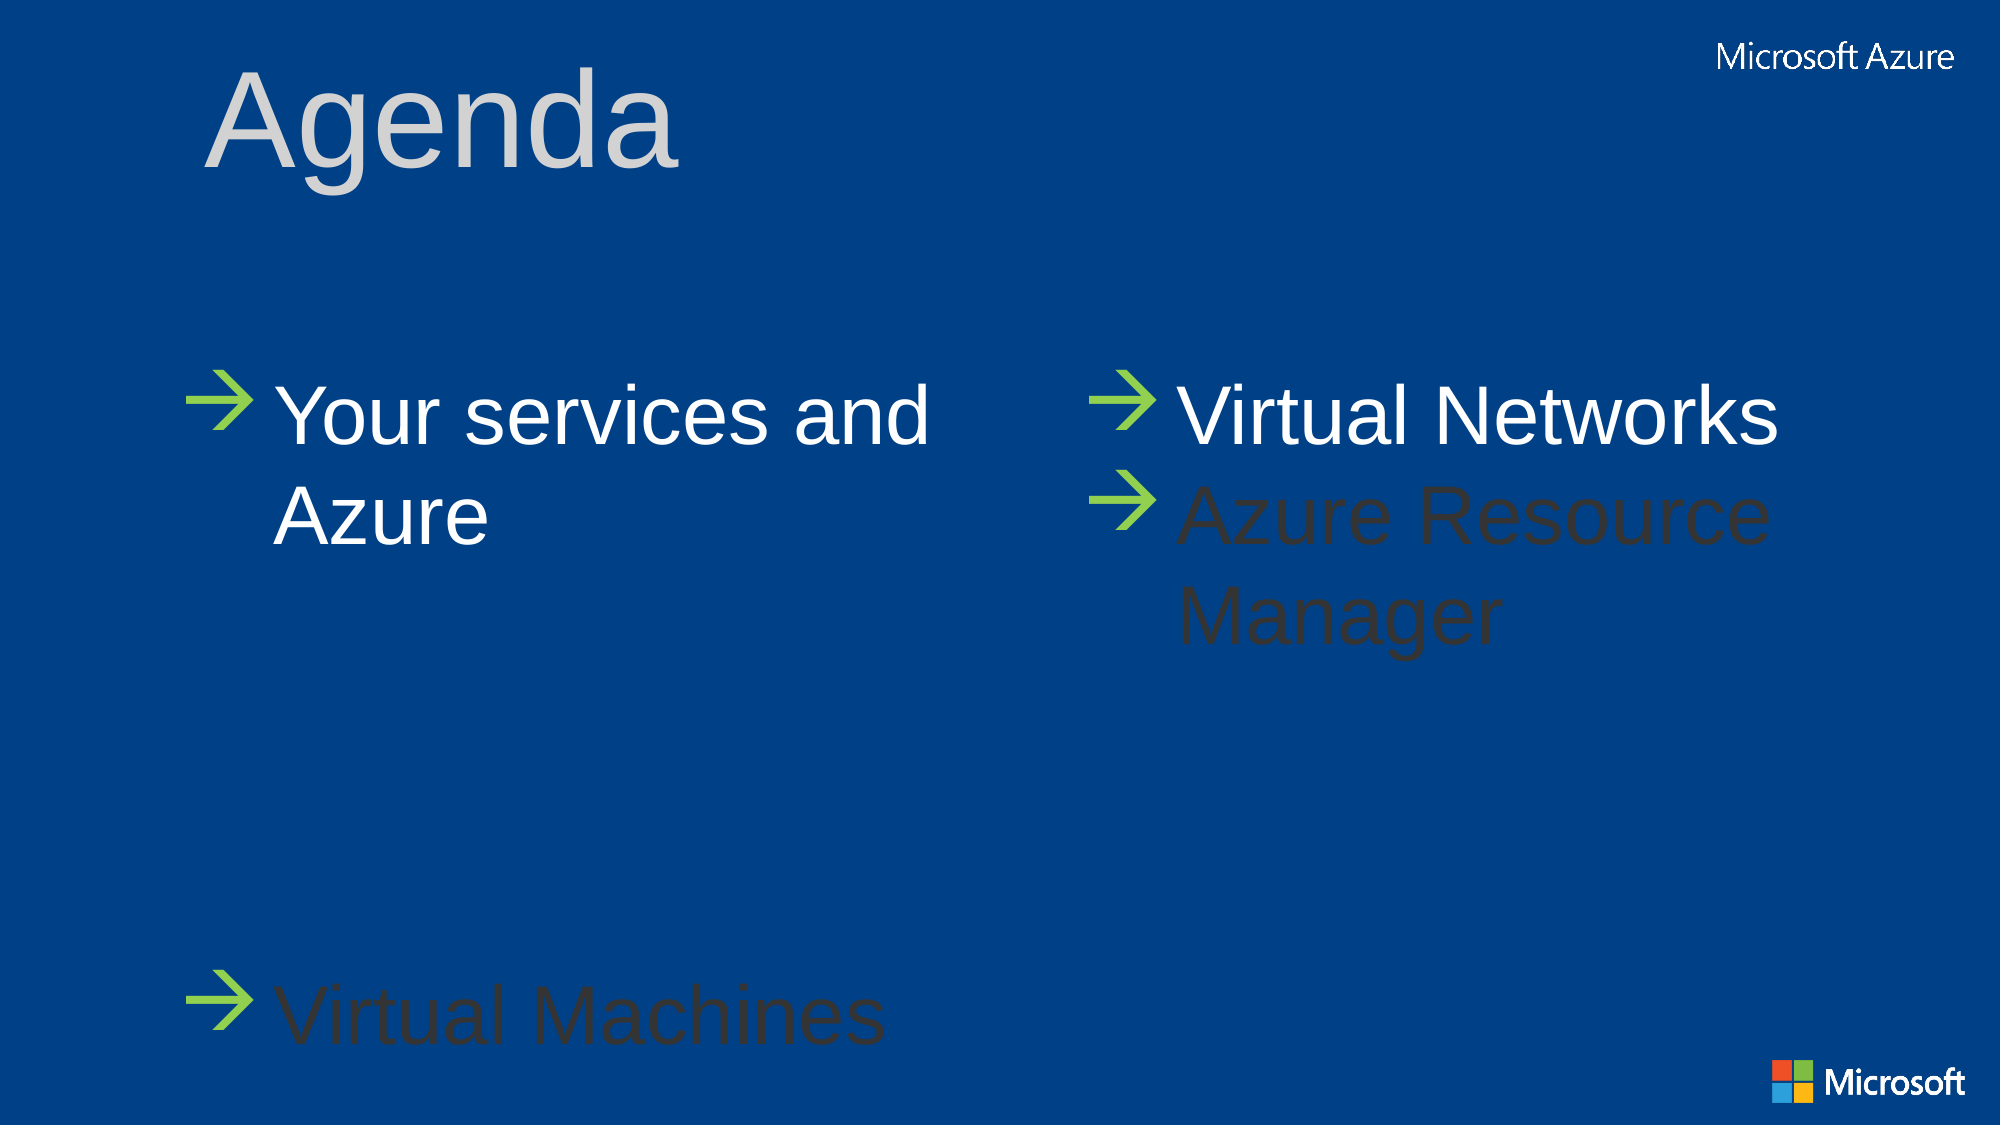

Agenda
Your services and Azure

Virtual Machines
Virtual Networks
Azure Resource Manager